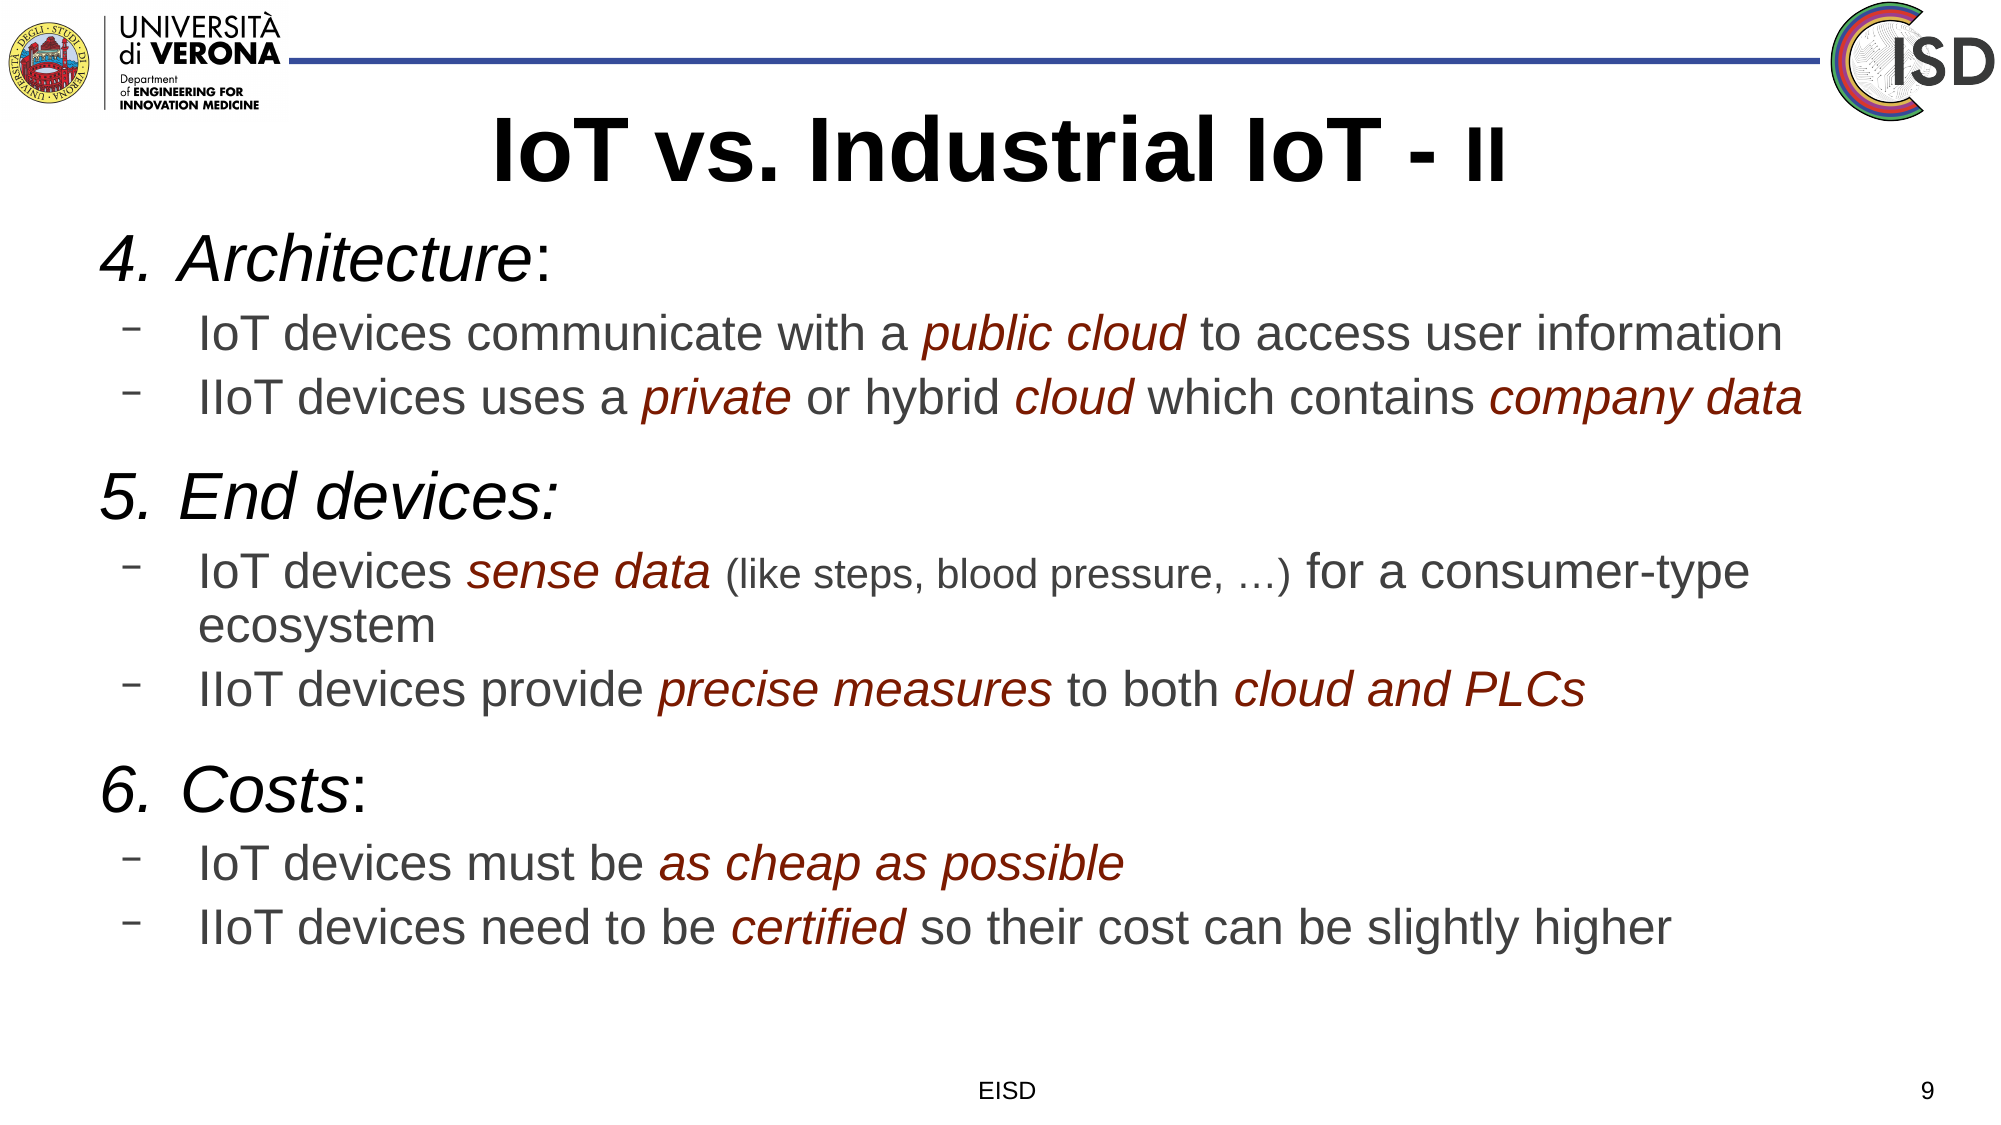

# IoT vs. Industrial IoT - II
Architecture:
IoT devices communicate with a public cloud to access user information
IIoT devices uses a private or hybrid cloud which contains company data
End devices:
IoT devices sense data (like steps, blood pressure, …) for a consumer-type ecosystem
IIoT devices provide precise measures to both cloud and PLCs
Costs:
IoT devices must be as cheap as possible
IIoT devices need to be certified so their cost can be slightly higher
EISD
9